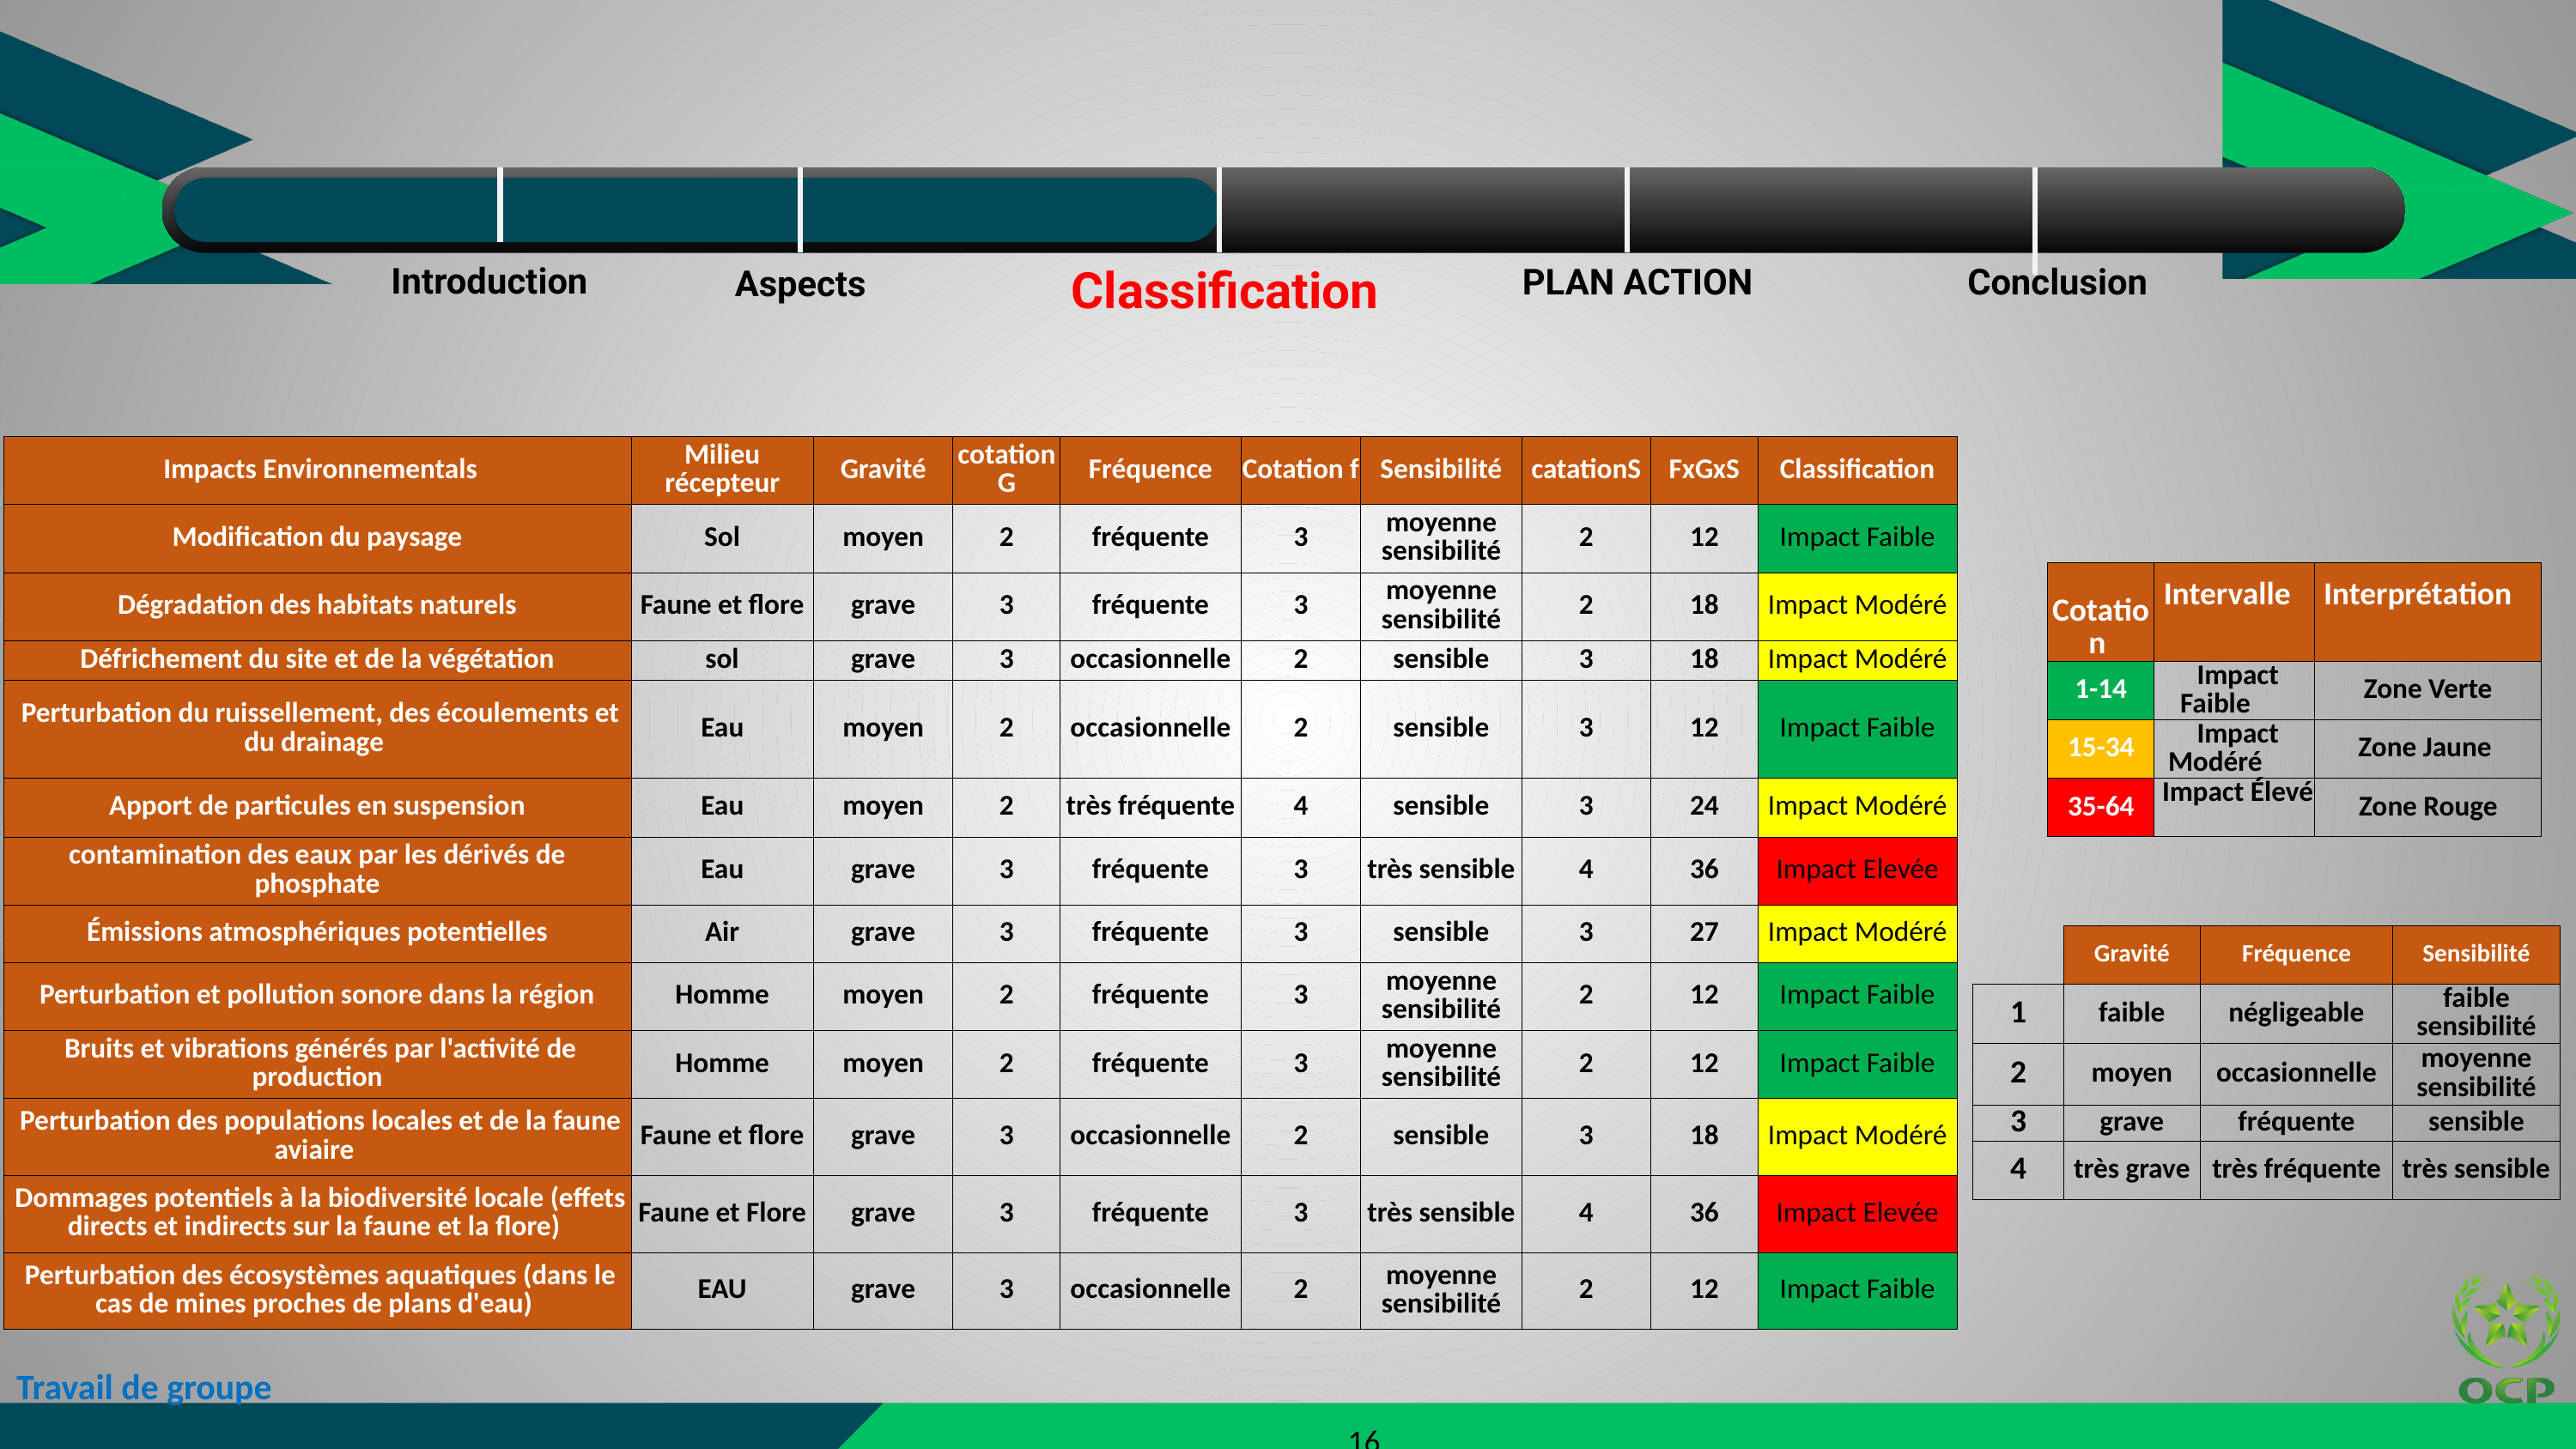

Introduction
Classification
PLAN ACTION
Conclusion
Aspects
| Impacts Environnementals | Milieu récepteur | Gravité | cotation G | Fréquence | Cotation f | Sensibilité | catationS | FxGxS | Classification |
| --- | --- | --- | --- | --- | --- | --- | --- | --- | --- |
| Modification du paysage | Sol | moyen | 2 | fréquente | 3 | moyenne sensibilité | 2 | 12 | Impact Faible |
| Dégradation des habitats naturels | Faune et flore | grave | 3 | fréquente | 3 | moyenne sensibilité | 2 | 18 | Impact Modéré |
| Défrichement du site et de la végétation | sol | grave | 3 | occasionnelle | 2 | sensible | 3 | 18 | Impact Modéré |
| Perturbation du ruissellement, des écoulements et du drainage | Eau | moyen | 2 | occasionnelle | 2 | sensible | 3 | 12 | Impact Faible |
| Apport de particules en suspension | Eau | moyen | 2 | très fréquente | 4 | sensible | 3 | 24 | Impact Modéré |
| contamination des eaux par les dérivés de phosphate | Eau | grave | 3 | fréquente | 3 | très sensible | 4 | 36 | Impact Elevée |
| Émissions atmosphériques potentielles | Air | grave | 3 | fréquente | 3 | sensible | 3 | 27 | Impact Modéré |
| Perturbation et pollution sonore dans la région | Homme | moyen | 2 | fréquente | 3 | moyenne sensibilité | 2 | 12 | Impact Faible |
| Bruits et vibrations générés par l'activité de production | Homme | moyen | 2 | fréquente | 3 | moyenne sensibilité | 2 | 12 | Impact Faible |
| Perturbation des populations locales et de la faune aviaire | Faune et flore | grave | 3 | occasionnelle | 2 | sensible | 3 | 18 | Impact Modéré |
| Dommages potentiels à la biodiversité locale (effets directs et indirects sur la faune et la flore) | Faune et Flore | grave | 3 | fréquente | 3 | très sensible | 4 | 36 | Impact Elevée |
| Perturbation des écosystèmes aquatiques (dans le cas de mines proches de plans d'eau) | EAU | grave | 3 | occasionnelle | 2 | moyenne sensibilité | 2 | 12 | Impact Faible |
| Cotation | Intervalle | Interprétation |
| --- | --- | --- |
| 1-14 | Impact Faible | Zone Verte |
| 15-34 | Impact Modéré | Zone Jaune |
| 35-64 | Impact Élevé | Zone Rouge |
|  | Gravité | Fréquence | Sensibilité |
| --- | --- | --- | --- |
| 1 | faible | négligeable | faible sensibilité |
| 2 | moyen | occasionnelle | moyenne sensibilité |
| 3 | grave | fréquente | sensible |
| 4 | très grave | très fréquente | très sensible |

Travail de groupe

16